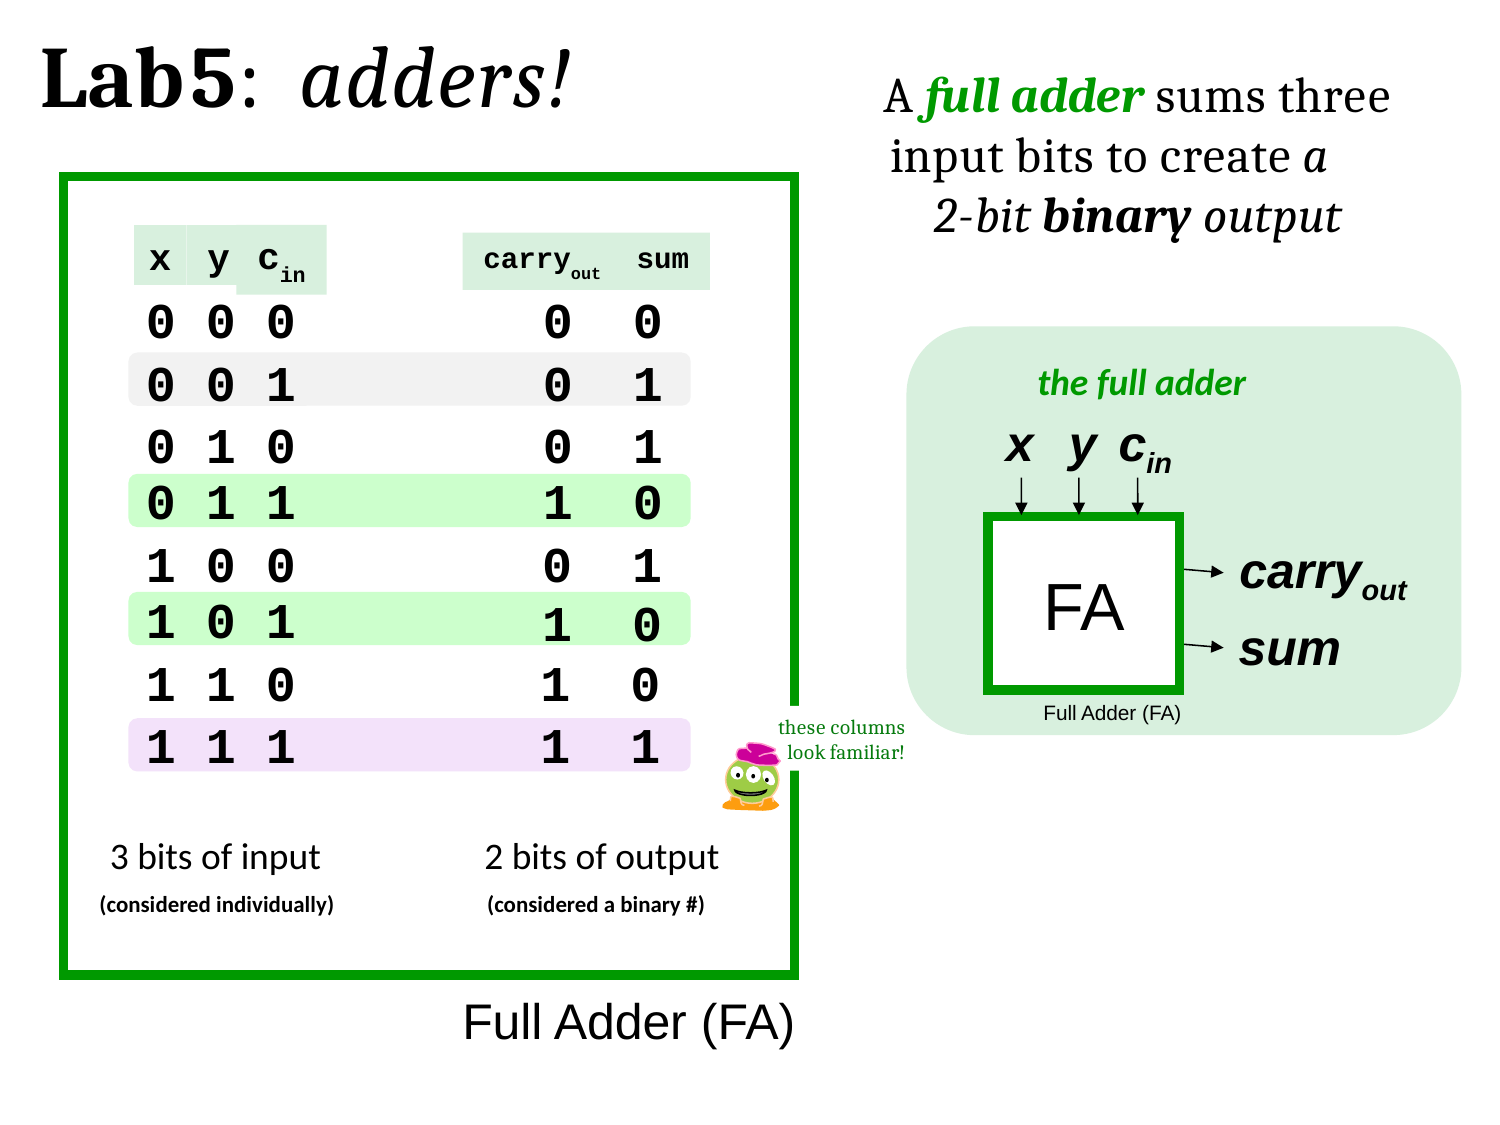

Lab5:  adders!
A full adder sums three input bits to create a      2-bit binary output

cin
x
y
carryout  sum
0 0 0
0  0

0 0 1
0  1
the full adder

x
y
cin
0 1 0
0  1
0 1 1
1  0

FA
1 0 0
0  1
carryout

1 0 1
1  0

sum

1 1 0
1  0
Full Adder (FA)
these columns look familiar!
1 1 1
1  1

3 bits of input
2 bits of output
(considered individually)
(considered a binary #)
Full Adder (FA)